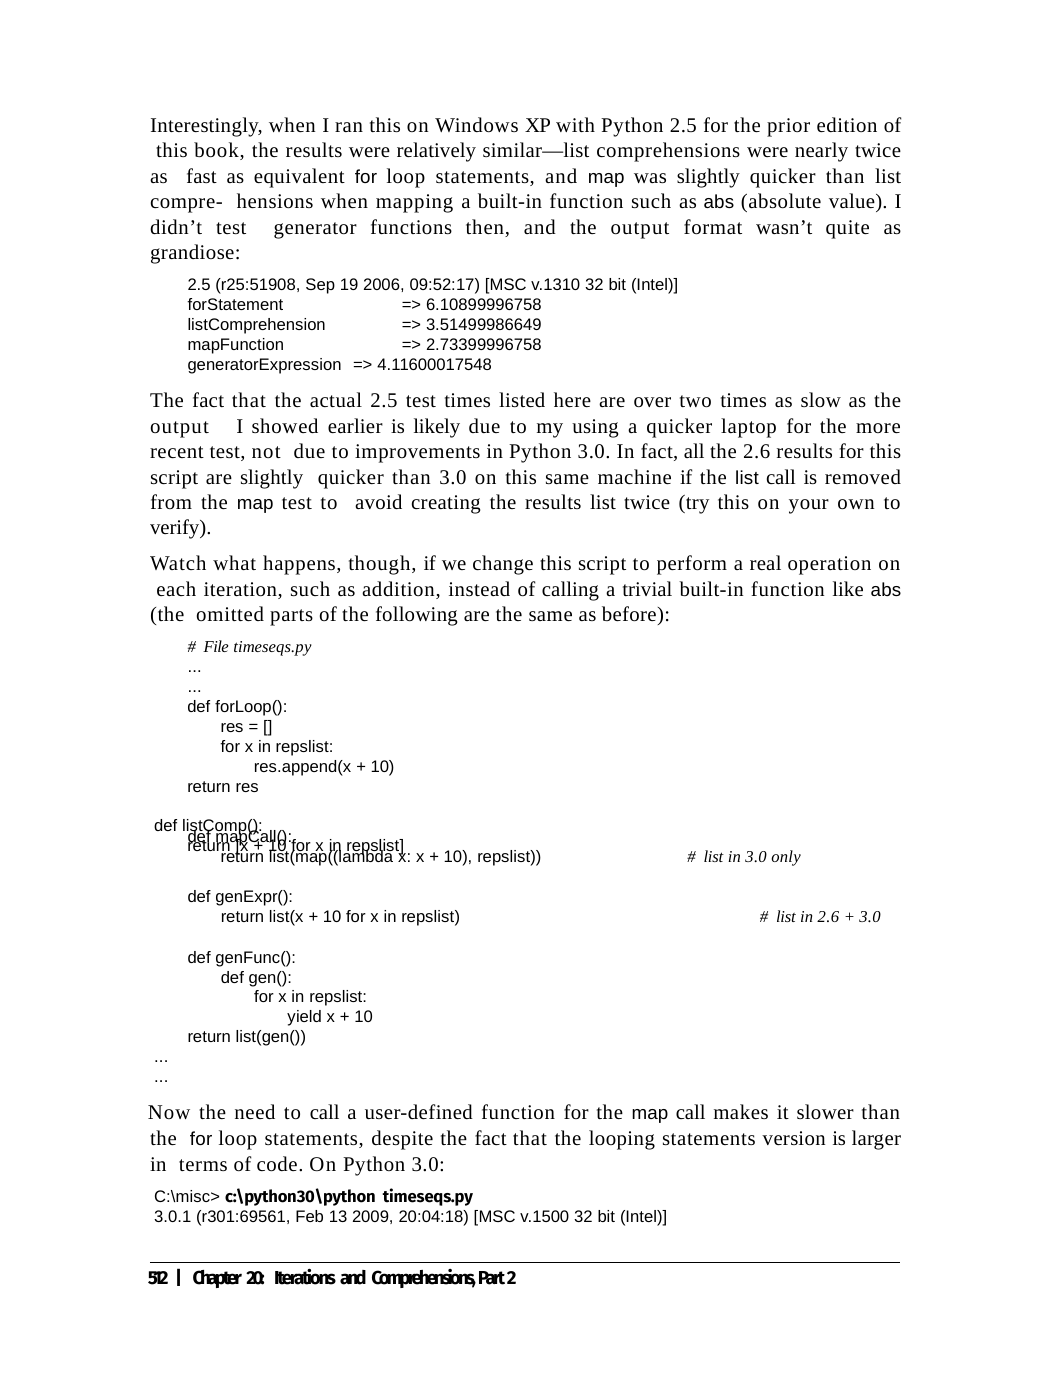

Interestingly, when I ran this on Windows XP with Python 2.5 for the prior edition of  this book, the results were relatively similar—list comprehensions were nearly twice as  fast as equivalent for loop statements, and map was slightly quicker than list compre-  hensions when mapping a built-in function such as abs (absolute value). I didn’t test  generator functions then, and the output format wasn’t quite as grandiose:
2.5 (r25:51908, Sep 19 2006, 09:52:17) [MSC v.1310 32 bit (Intel)]
forStatement	=> 6.10899996758
listComprehension	=> 3.51499986649
mapFunction	=> 2.73399996758
generatorExpression => 4.11600017548
The fact that the actual 2.5 test times listed here are over two times as slow as the output   I showed earlier is likely due to my using a quicker laptop for the more recent test, not  due to improvements in Python 3.0. In fact, all the 2.6 results for this script are slightly  quicker than 3.0 on this same machine if the list call is removed from the map test to  avoid creating the results list twice (try this on your own to verify).
Watch what happens, though, if we change this script to perform a real operation on  each iteration, such as addition, instead of calling a trivial built-in function like abs (the  omitted parts of the following are the same as before):
# File timeseqs.py
...
...
def forLoop():  res = []
for x in repslist:  res.append(x + 10)
return res

def listComp():
return [x + 10 for x in repslist]
def mapCall():
return list(map((lambda x: x + 10), repslist))
# list in 3.0 only
def genExpr():
return list(x + 10 for x in repslist)	# list in 2.6 + 3.0

def genFunc():  def gen():
for x in repslist:  yield x + 10
return list(gen())
...
...
Now the need to call a user-defined function for the map call makes it slower than the  for loop statements, despite the fact that the looping statements version is larger in  terms of code. On Python 3.0:
C:\misc> c:\python30\python timeseqs.py
3.0.1 (r301:69561, Feb 13 2009, 20:04:18) [MSC v.1500 32 bit (Intel)]

512  |  Chapter 20:  Iterations and Comprehensions, Part 2